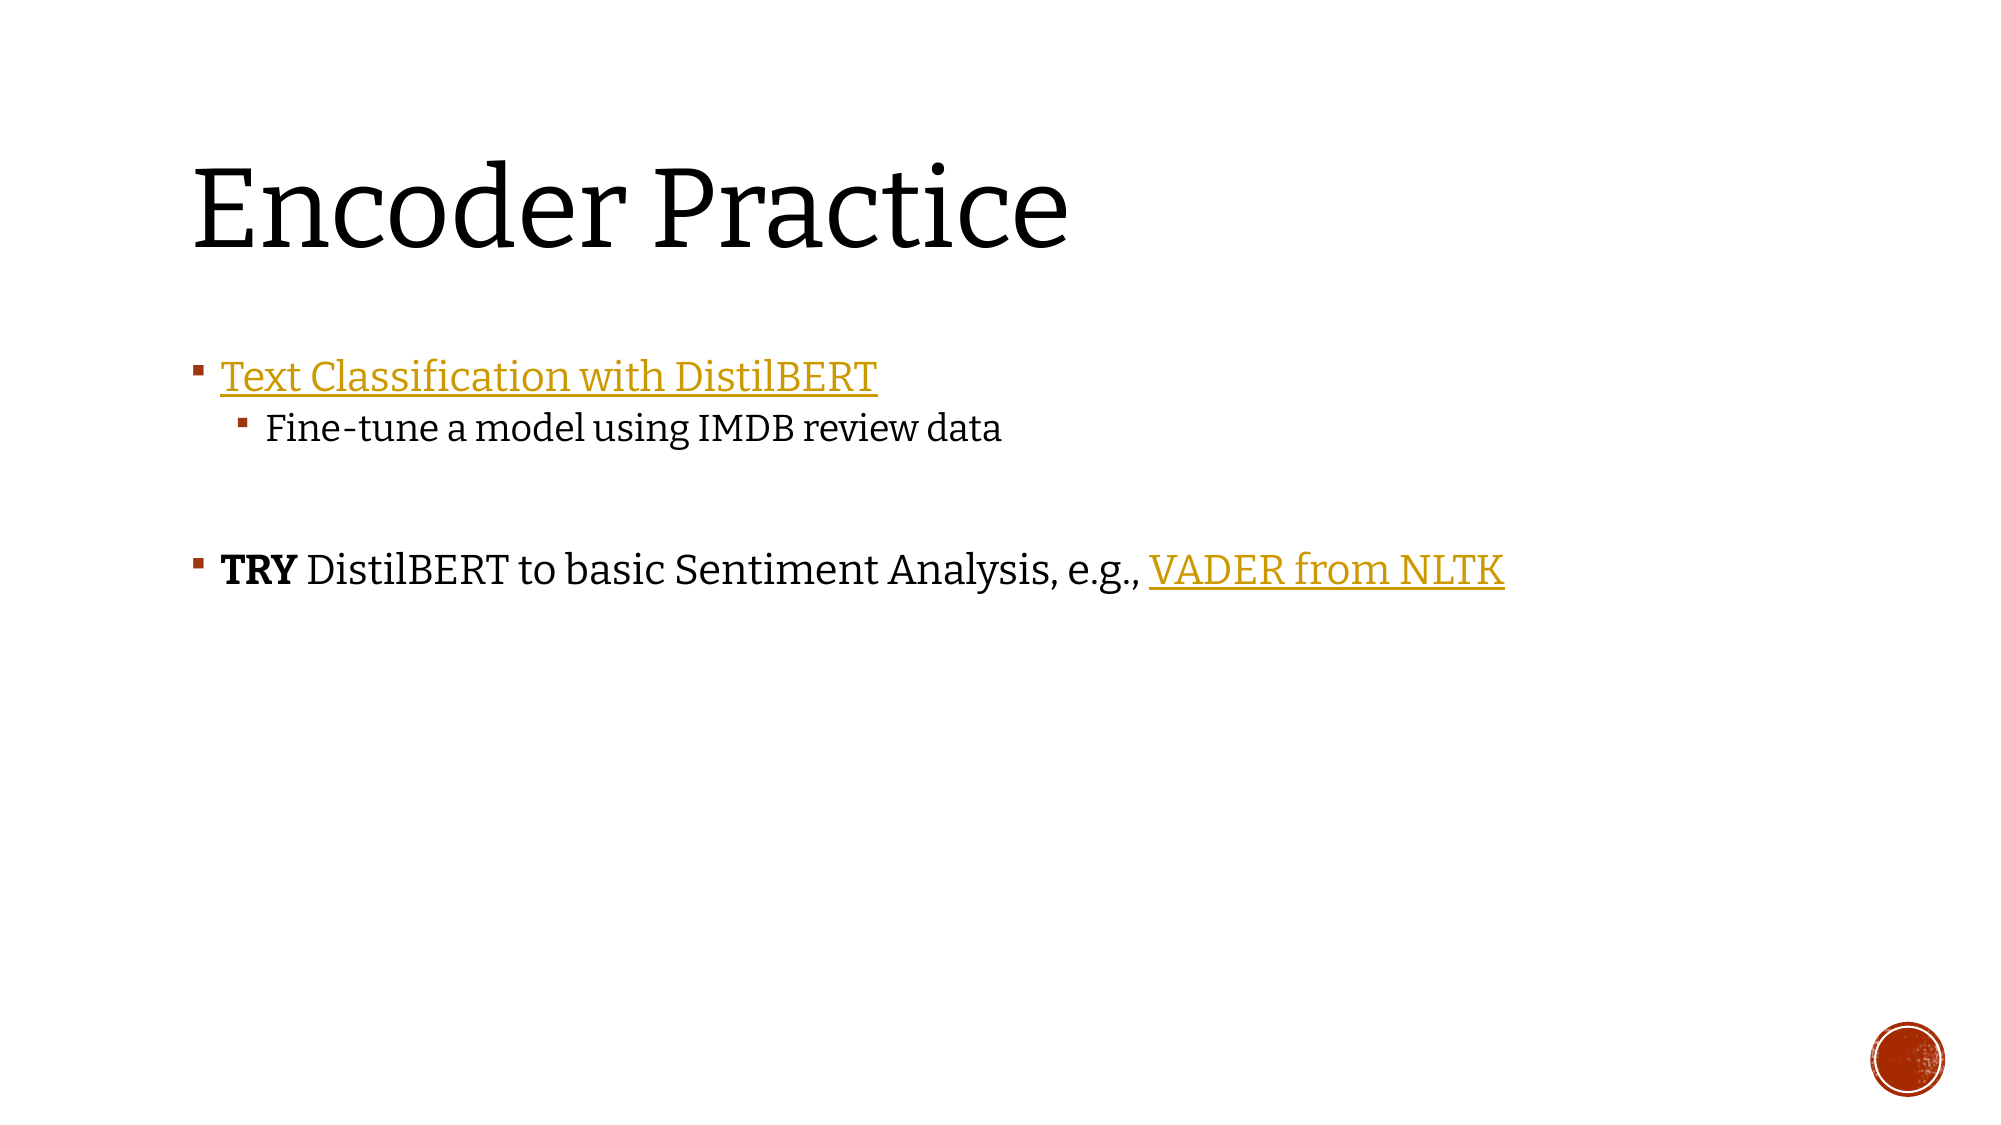

# Encoder Practice
Text Classification with DistilBERT
Fine-tune a model using IMDB review data

TRY DistilBERT to basic Sentiment Analysis, e.g., VADER from NLTK